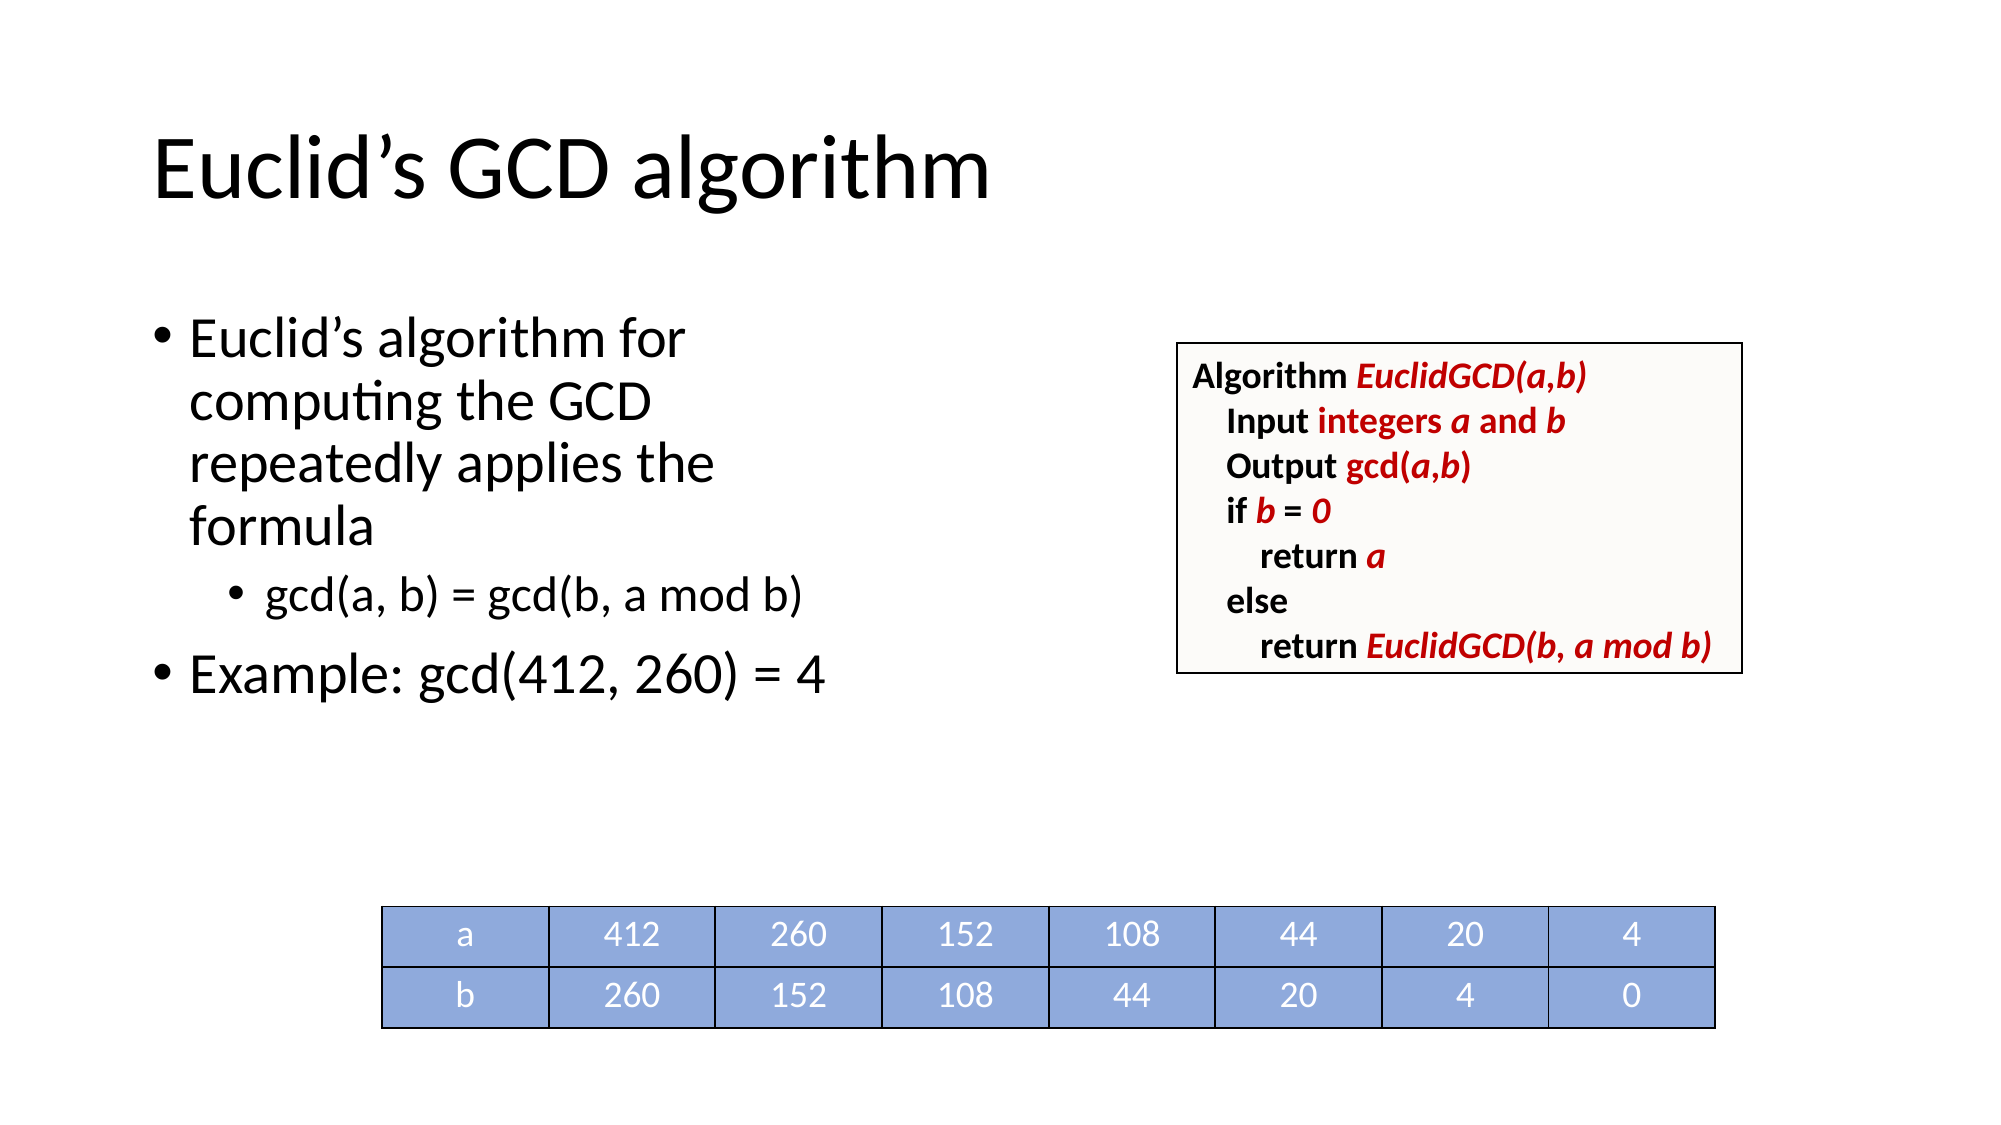

# Euclid’s GCD algorithm
Euclid’s algorithm for computing the GCD repeatedly applies the formula
gcd(a, b) = gcd(b, a mod b)
Example: gcd(412, 260) = 4
Algorithm EuclidGCD(a,b)
    Input integers a and b
    Output gcd(a,b)
    if b = 0
        return a
    else
        return EuclidGCD(b, a mod b)
| a | 412 | 260 | 152 | 108 | 44 | 20 | 4 |
| --- | --- | --- | --- | --- | --- | --- | --- |
| b | 260 | 152 | 108 | 44 | 20 | 4 | 0 |